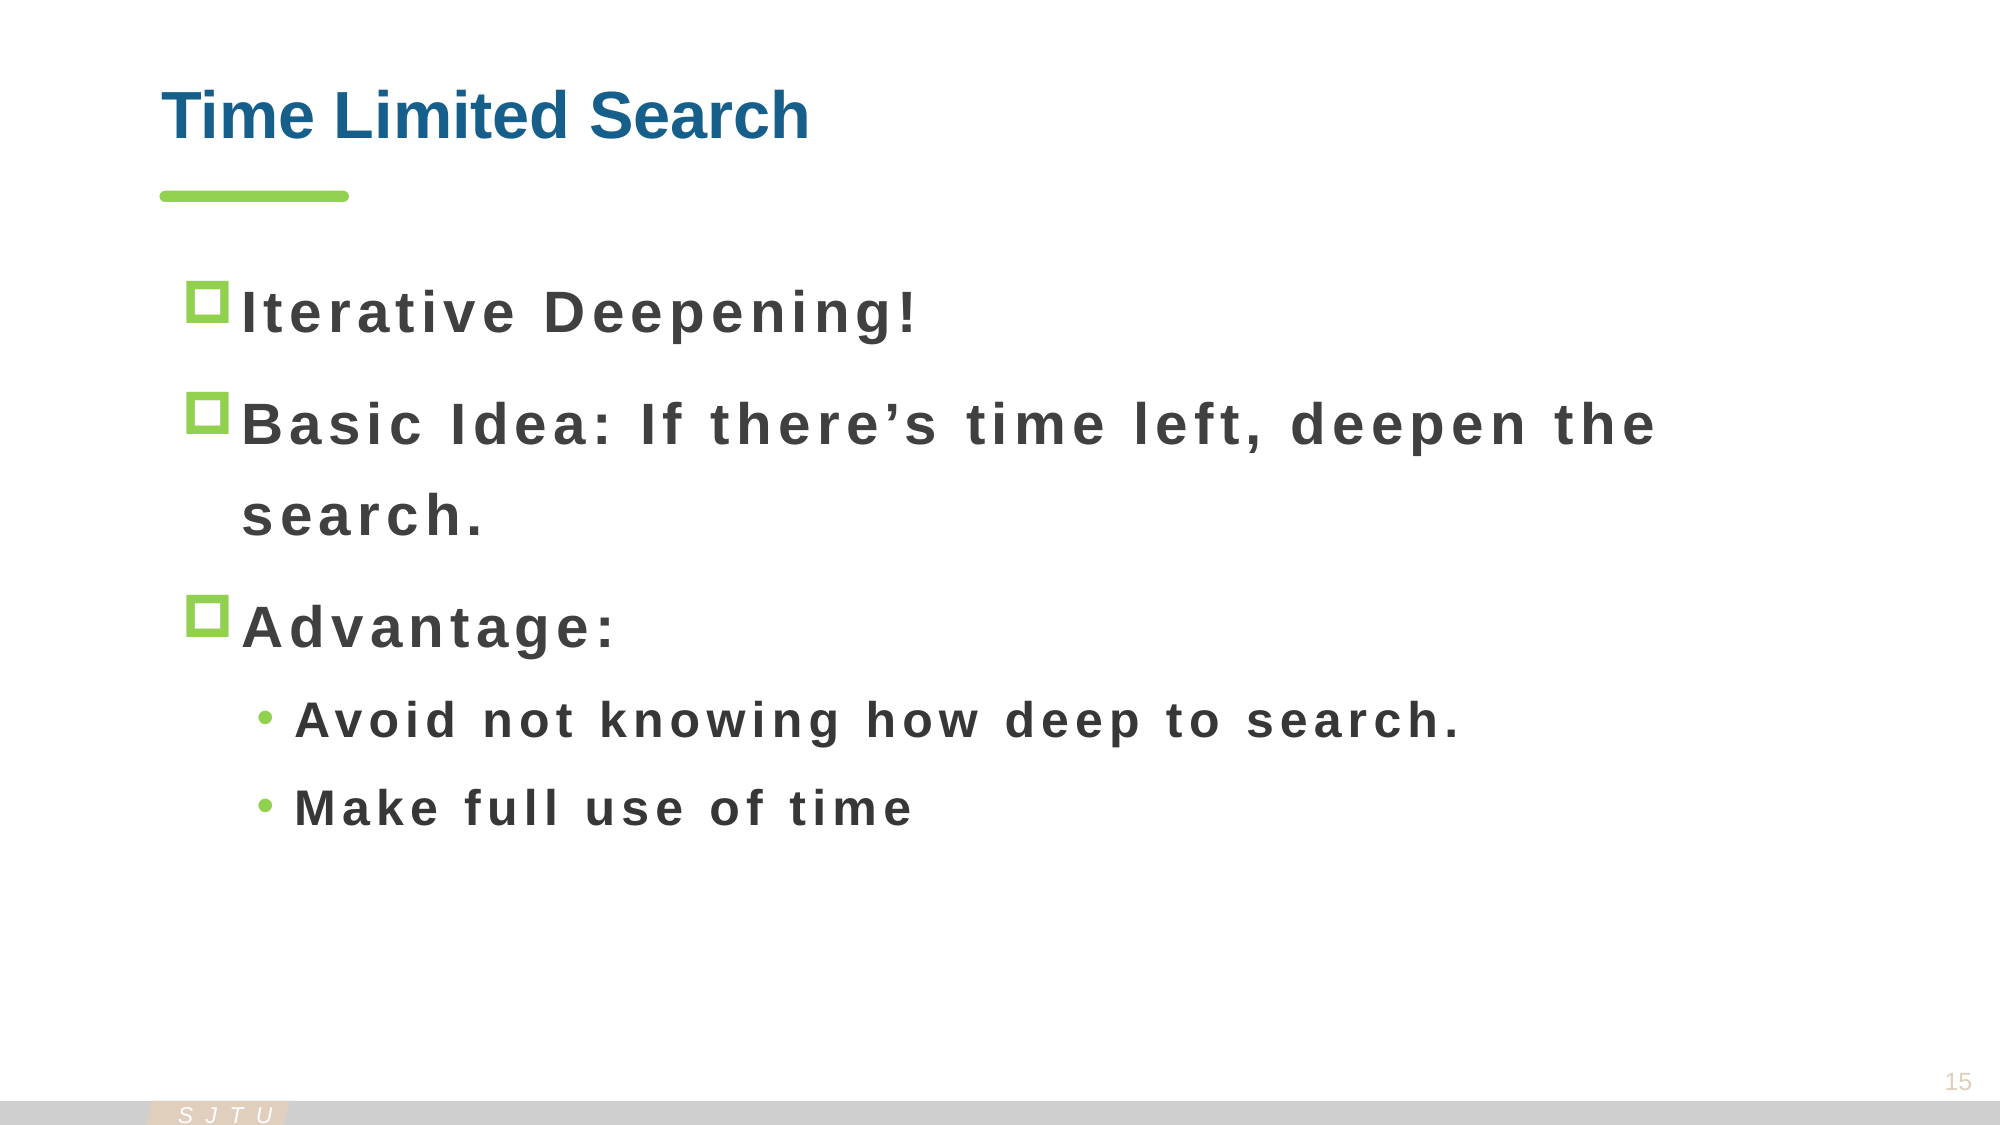

Time Limited Search
Iterative Deepening!
Basic Idea: If there’s time left, deepen the search.
Advantage:
Avoid not knowing how deep to search.
Make full use of time
15